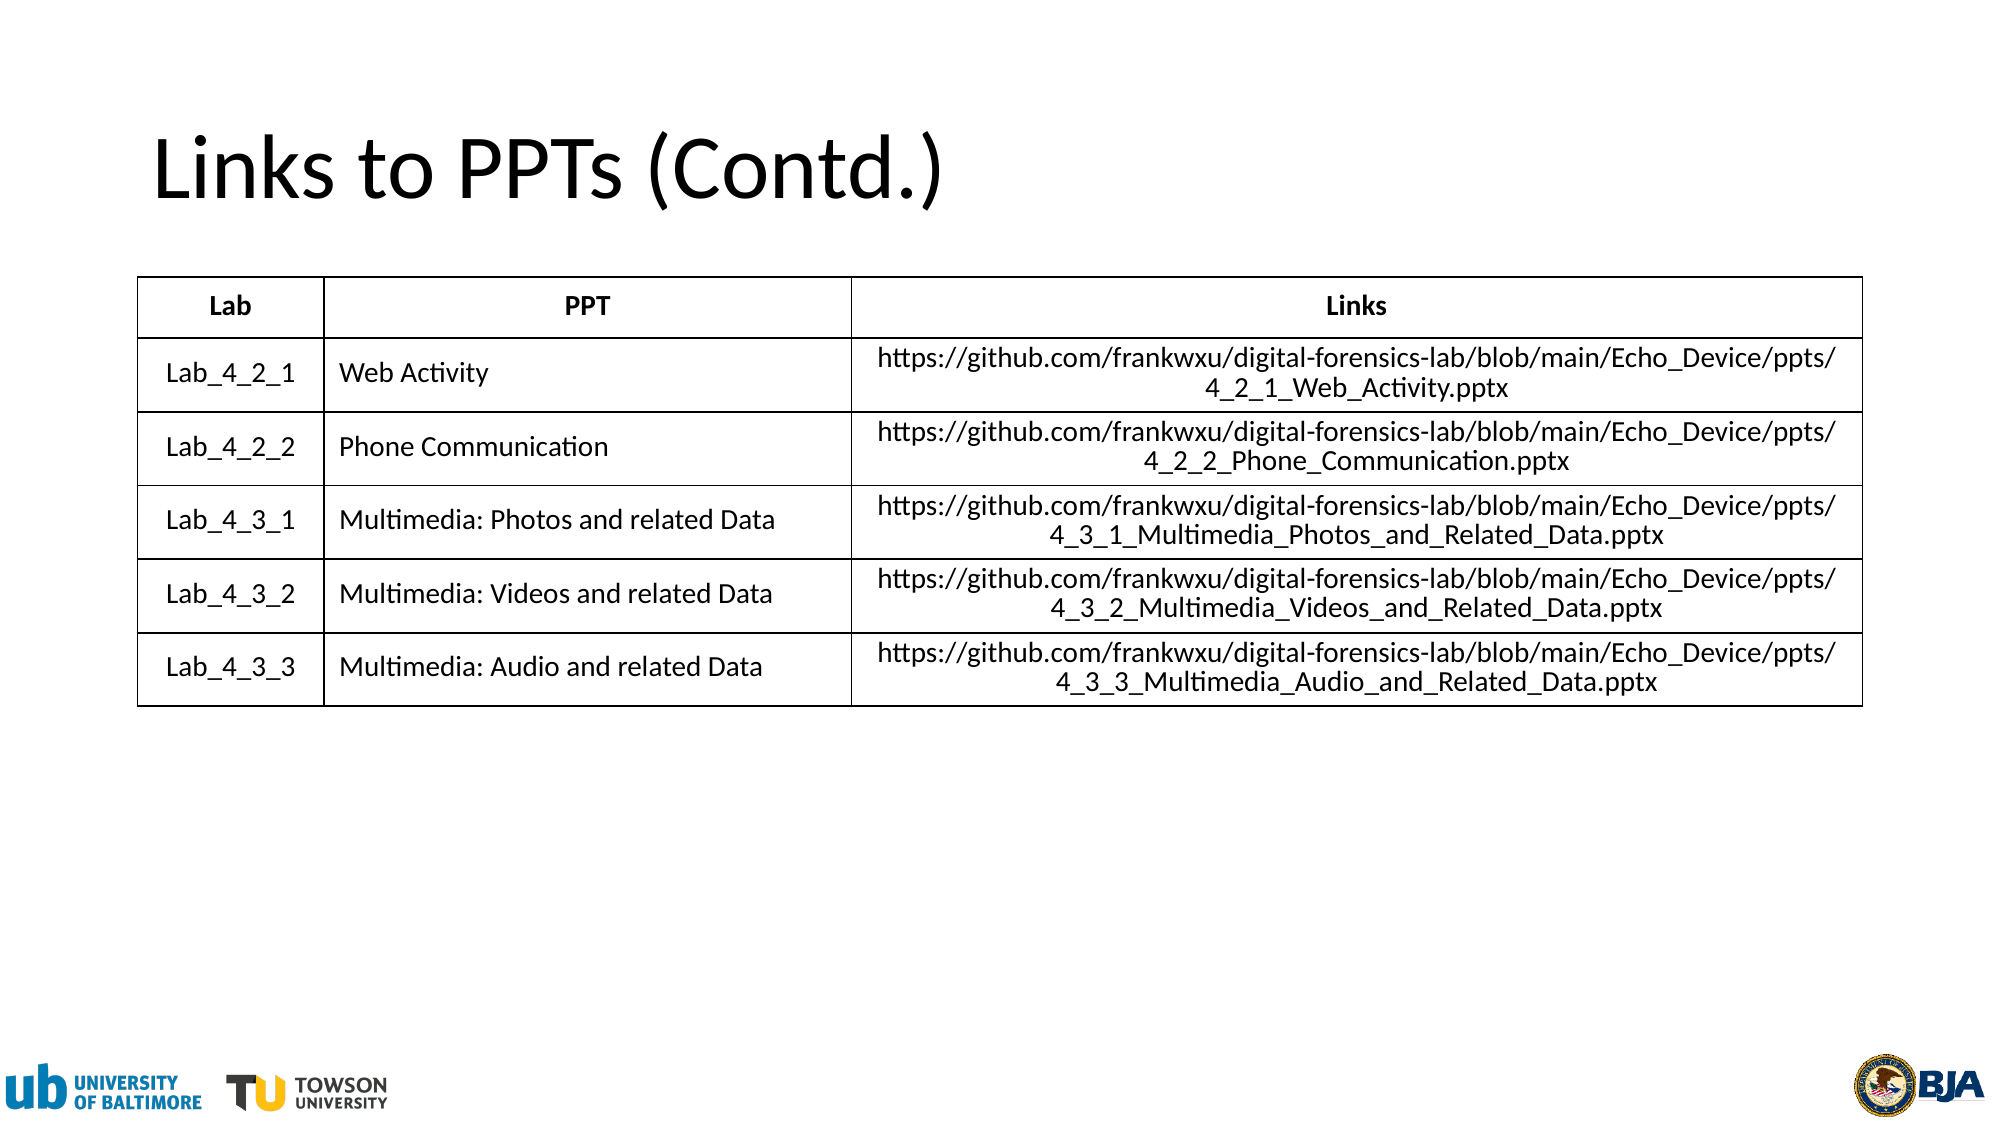

# Links to PPTs (Contd.)
| Lab | PPT | Links |
| --- | --- | --- |
| Lab\_4\_2\_1 | Web Activity | https://github.com/frankwxu/digital-forensics-lab/blob/main/Echo\_Device/ppts/4\_2\_1\_Web\_Activity.pptx |
| Lab\_4\_2\_2 | Phone Communication | https://github.com/frankwxu/digital-forensics-lab/blob/main/Echo\_Device/ppts/4\_2\_2\_Phone\_Communication.pptx |
| Lab\_4\_3\_1 | Multimedia: Photos and related Data | https://github.com/frankwxu/digital-forensics-lab/blob/main/Echo\_Device/ppts/4\_3\_1\_Multimedia\_Photos\_and\_Related\_Data.pptx |
| Lab\_4\_3\_2 | Multimedia: Videos and related Data | https://github.com/frankwxu/digital-forensics-lab/blob/main/Echo\_Device/ppts/4\_3\_2\_Multimedia\_Videos\_and\_Related\_Data.pptx |
| Lab\_4\_3\_3 | Multimedia: Audio and related Data | https://github.com/frankwxu/digital-forensics-lab/blob/main/Echo\_Device/ppts/4\_3\_3\_Multimedia\_Audio\_and\_Related\_Data.pptx |